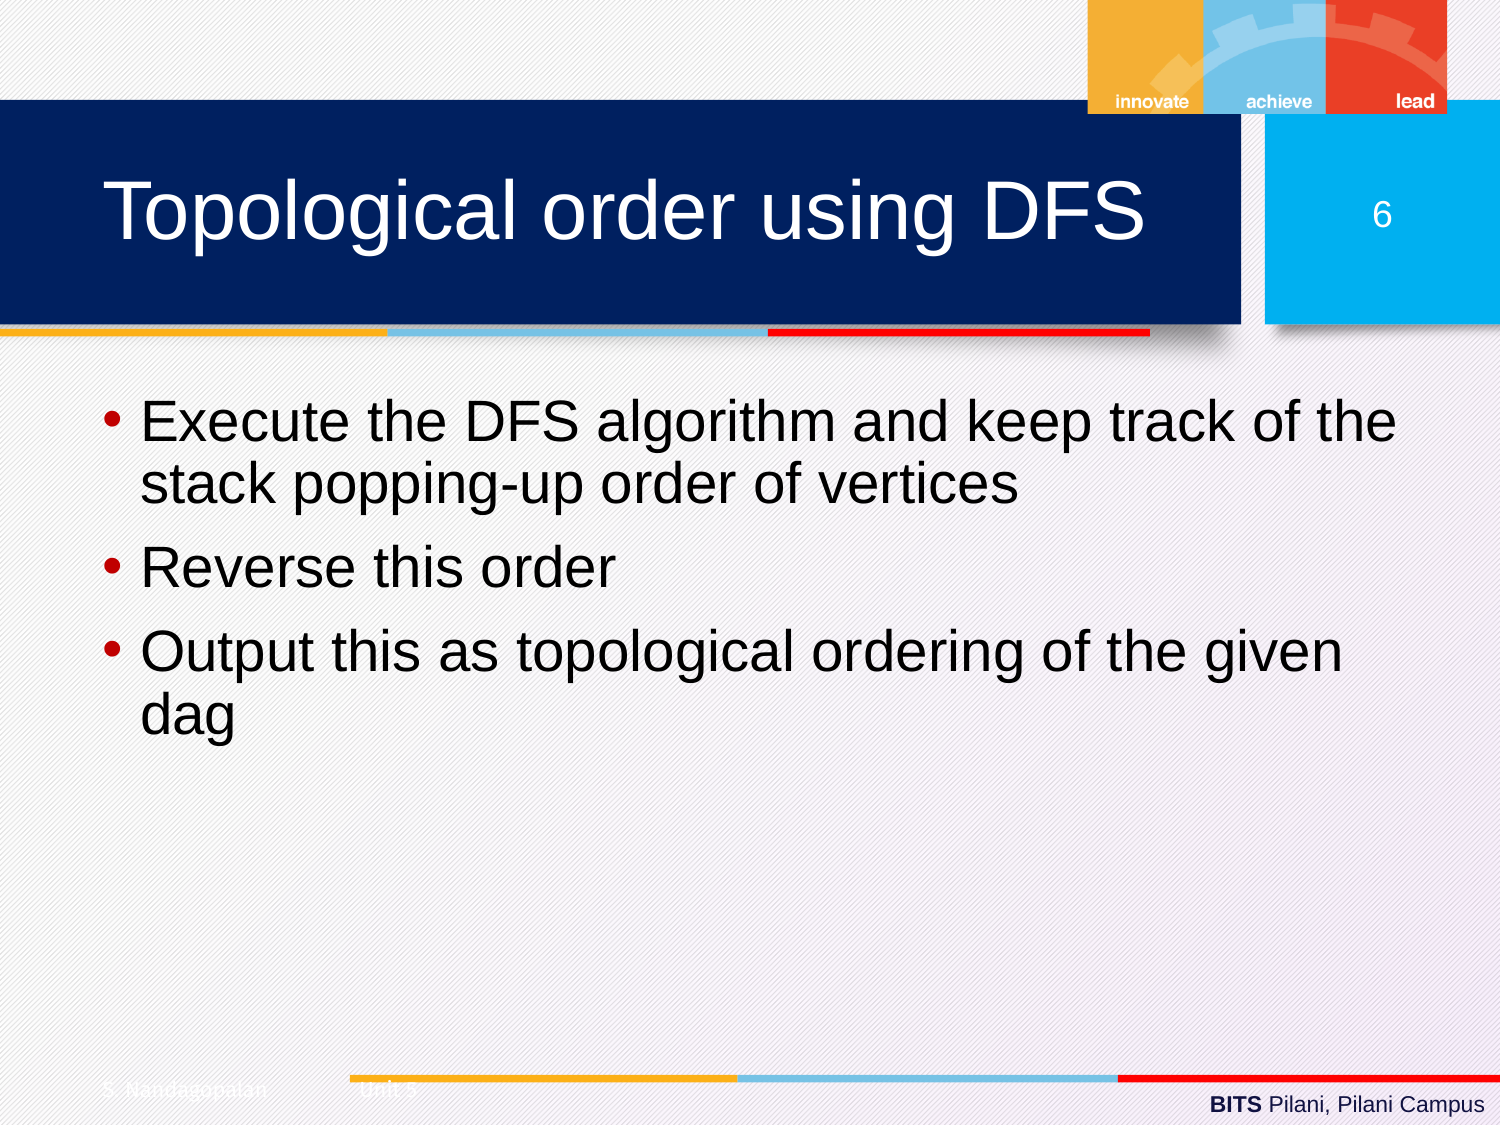

# Topological order using DFS
6
Execute the DFS algorithm and keep track of the stack popping-up order of vertices
Reverse this order
Output this as topological ordering of the given dag
S. Nandagopalan                Unit 5